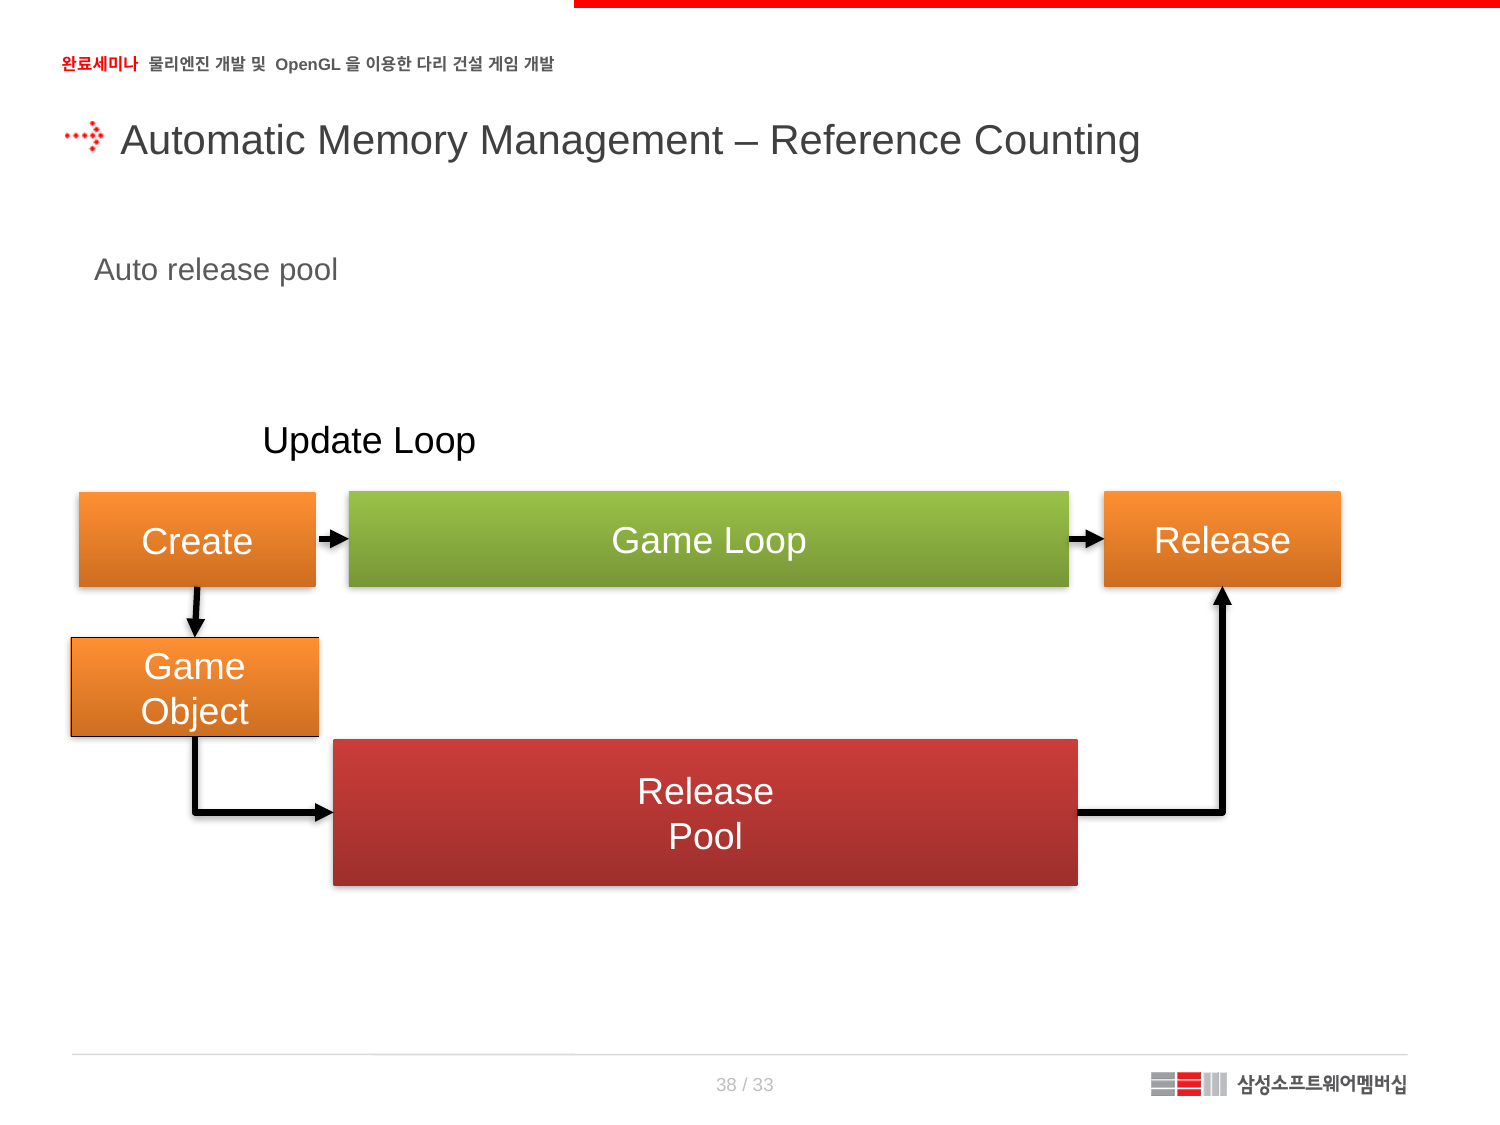

Automatic Memory Management – Reference Counting
Auto release pool
 Update Loop
Game Loop
Release
Create
Game Object
Release
Pool